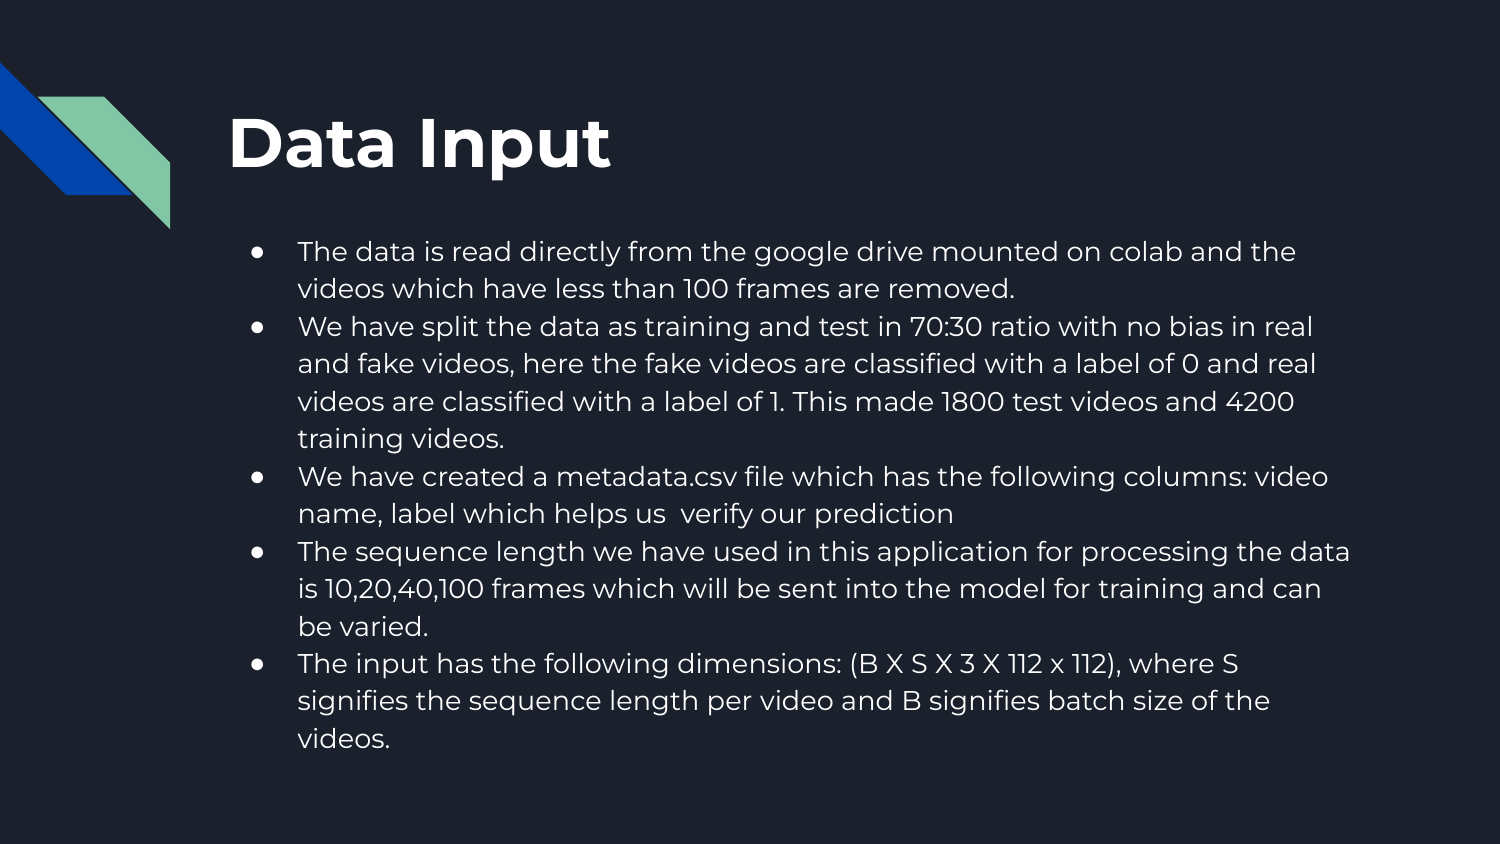

# Data Input
The data is read directly from the google drive mounted on colab and the videos which have less than 100 frames are removed.
We have split the data as training and test in 70:30 ratio with no bias in real and fake videos, here the fake videos are classified with a label of 0 and real videos are classified with a label of 1. This made 1800 test videos and 4200 training videos.
We have created a metadata.csv file which has the following columns: video name, label which helps us  verify our prediction
The sequence length we have used in this application for processing the data is 10,20,40,100 frames which will be sent into the model for training and can be varied.
The input has the following dimensions: (B X S X 3 X 112 x 112), where S signifies the sequence length per video and B signifies batch size of the videos.